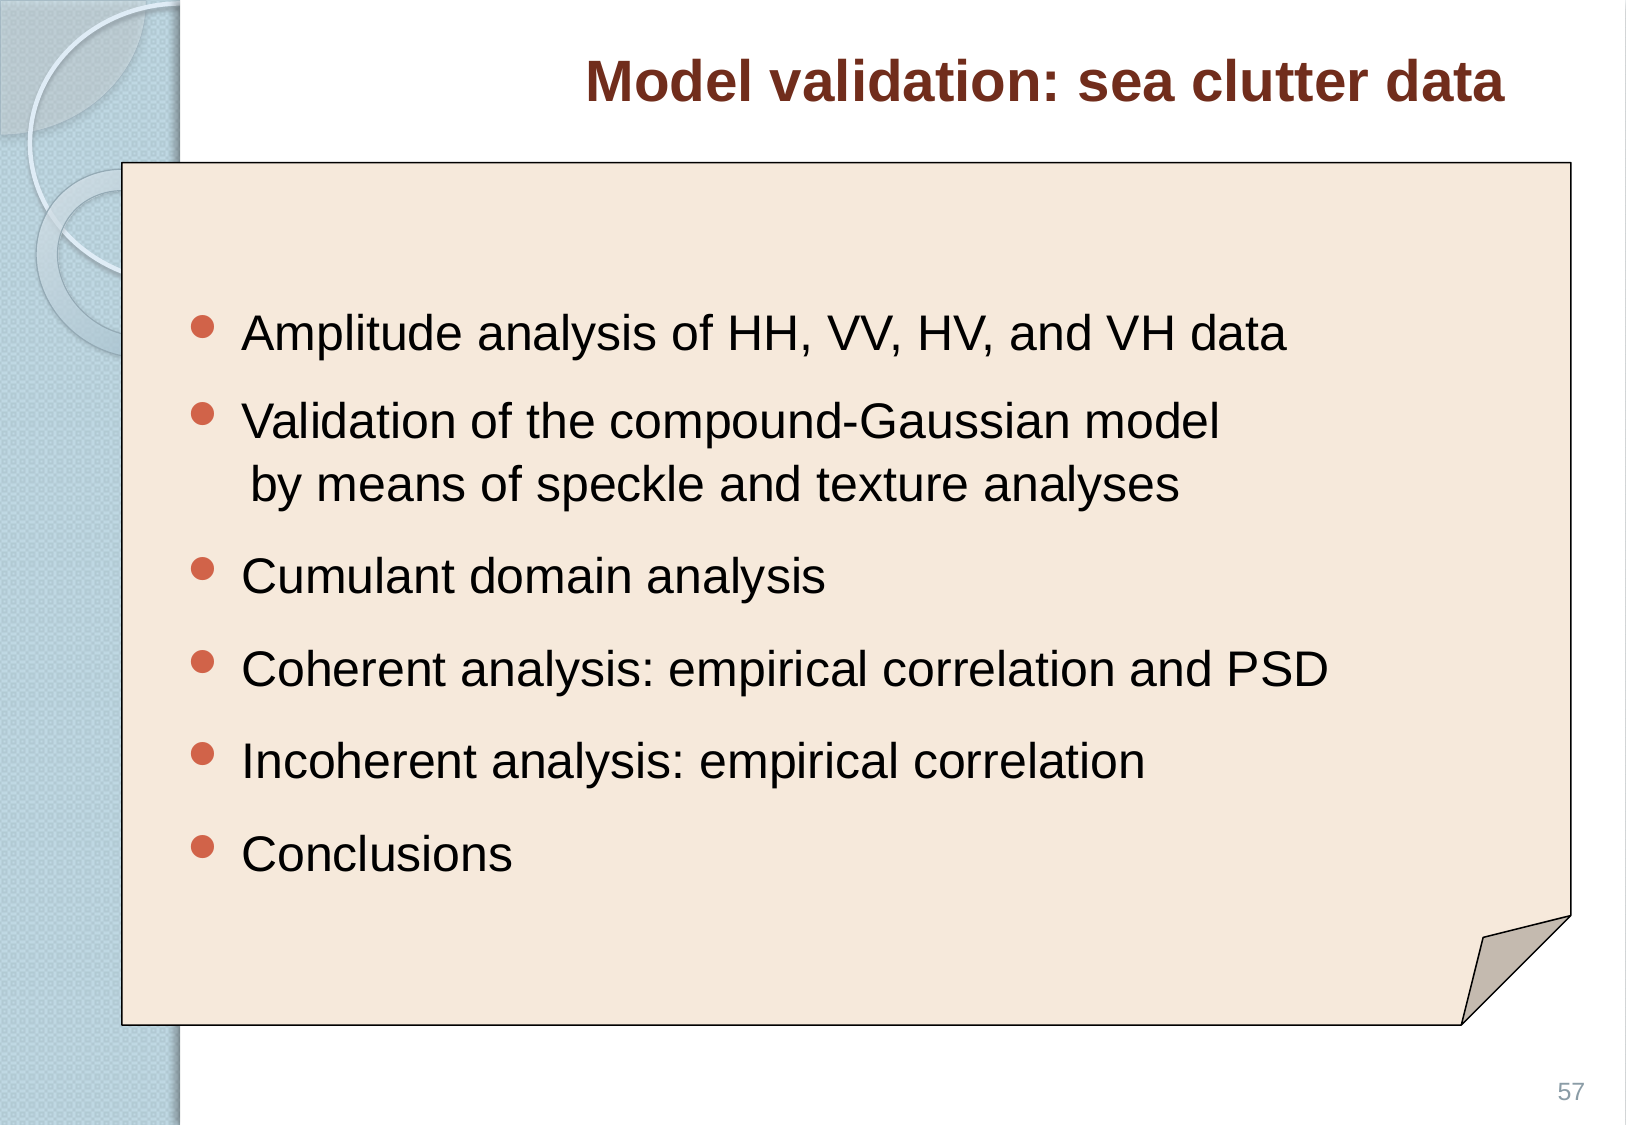

Model validation: sea clutter data

 Amplitude analysis of HH, VV, HV, and VH data
 Validation of the compound-Gaussian model
  by means of speckle and texture analyses
 Cumulant domain analysis
 Coherent analysis: empirical correlation and PSD
 Incoherent analysis: empirical correlation
 Conclusions
57